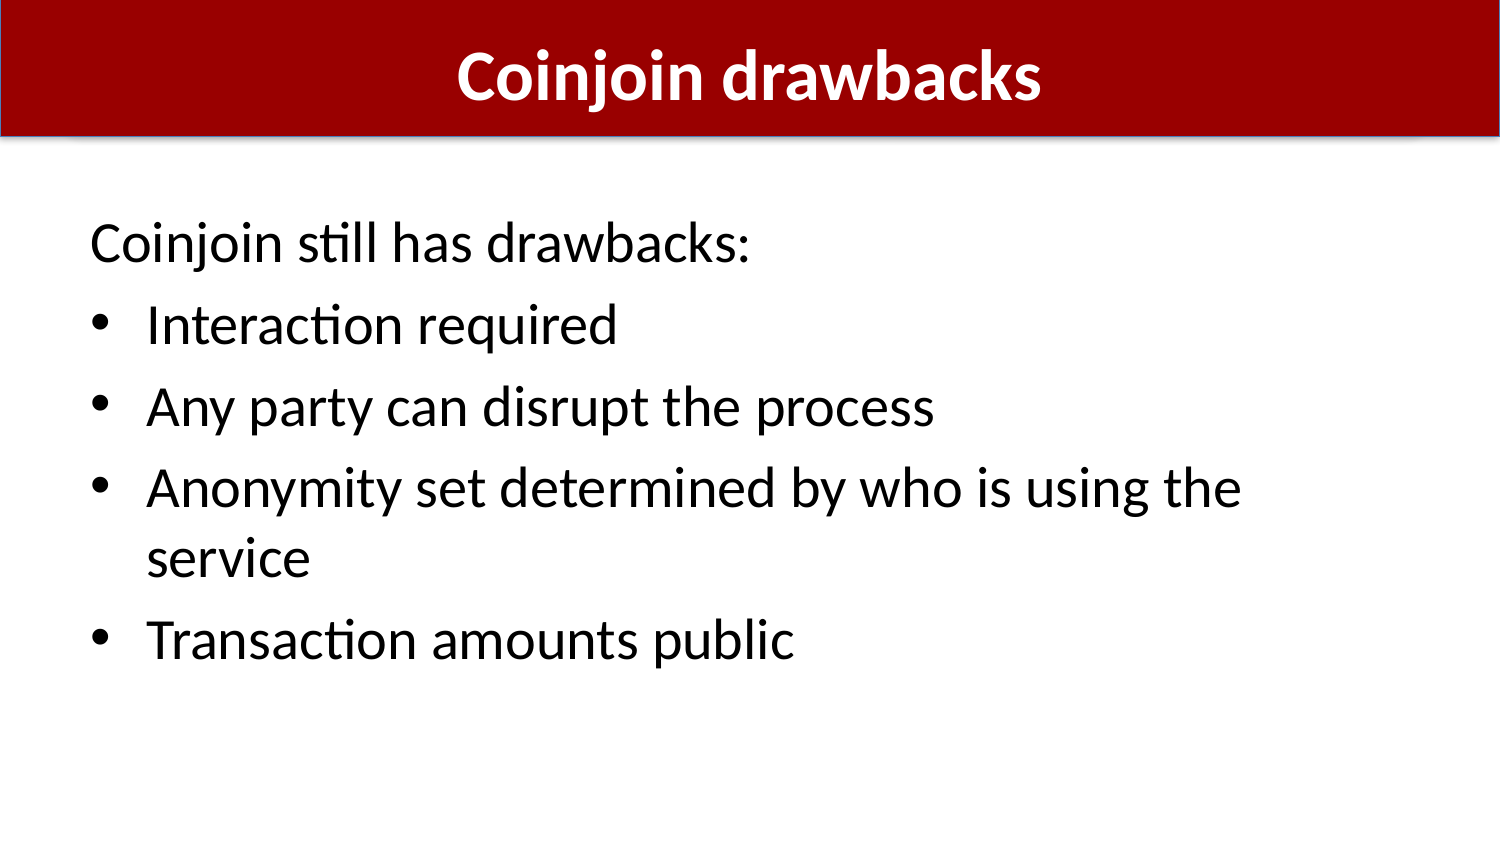

# Coinjoin drawbacks
Coinjoin still has drawbacks:
Interaction required
Any party can disrupt the process
Anonymity set determined by who is using the service
Transaction amounts public